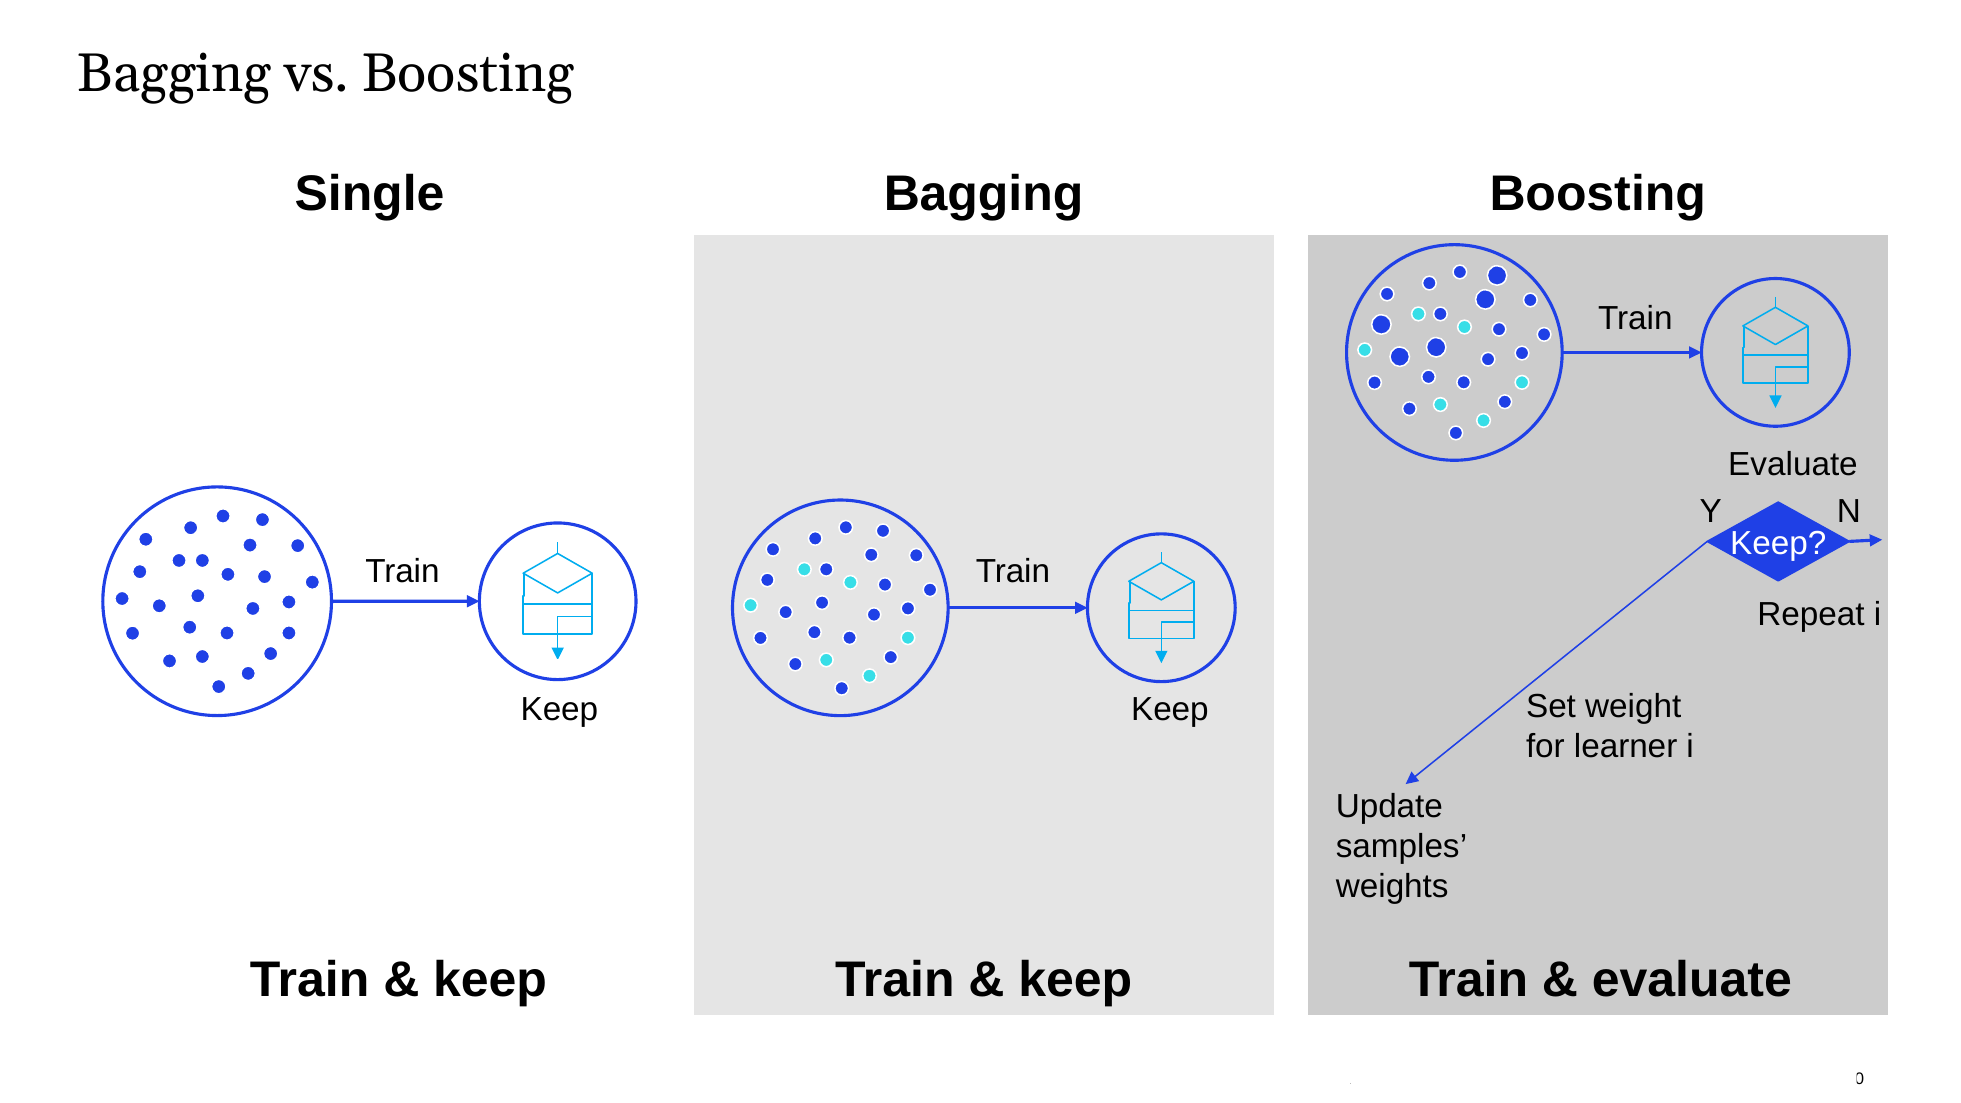

# Bagging vs. Boosting
Single
Bagging
Boosting

Train
Evaluate

Y
N

Keep?
Train
Train
Repeat i
Set weight for learner i
Keep
Keep
Update samples’ weights
Train & keep
Train & keep
Train & evaluate